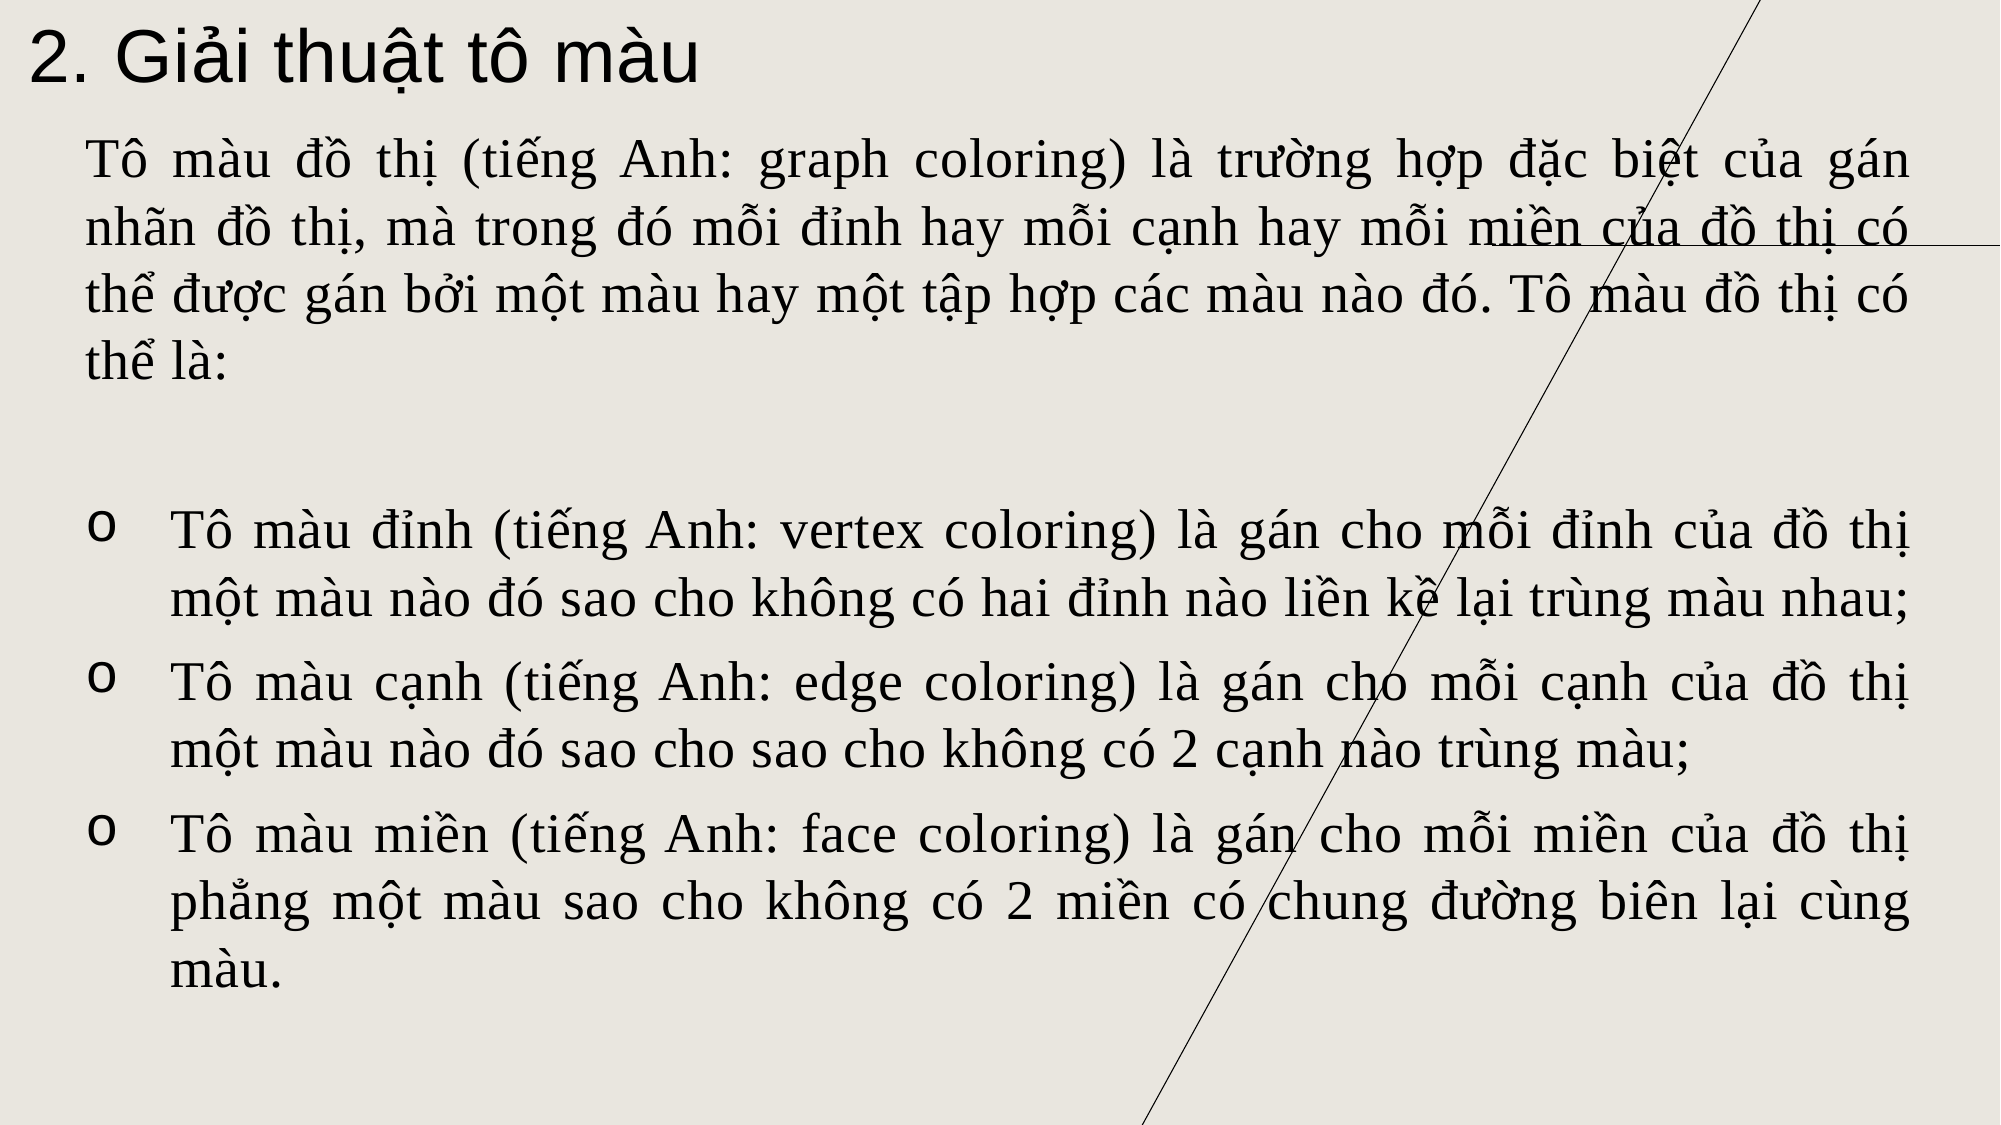

2. Giải thuật tô màu
Tô màu đồ thị (tiếng Anh: graph coloring) là trường hợp đặc biệt của gán nhãn đồ thị, mà trong đó mỗi đỉnh hay mỗi cạnh hay mỗi miền của đồ thị có thể được gán bởi một màu hay một tập hợp các màu nào đó. Tô màu đồ thị có thể là:

Tô màu đỉnh (tiếng Anh: vertex coloring) là gán cho mỗi đỉnh của đồ thị một màu nào đó sao cho không có hai đỉnh nào liền kề lại trùng màu nhau;
Tô màu cạnh (tiếng Anh: edge coloring) là gán cho mỗi cạnh của đồ thị một màu nào đó sao cho sao cho không có 2 cạnh nào trùng màu;
Tô màu miền (tiếng Anh: face coloring) là gán cho mỗi miền của đồ thị phẳng một màu sao cho không có 2 miền có chung đường biên lại cùng màu.